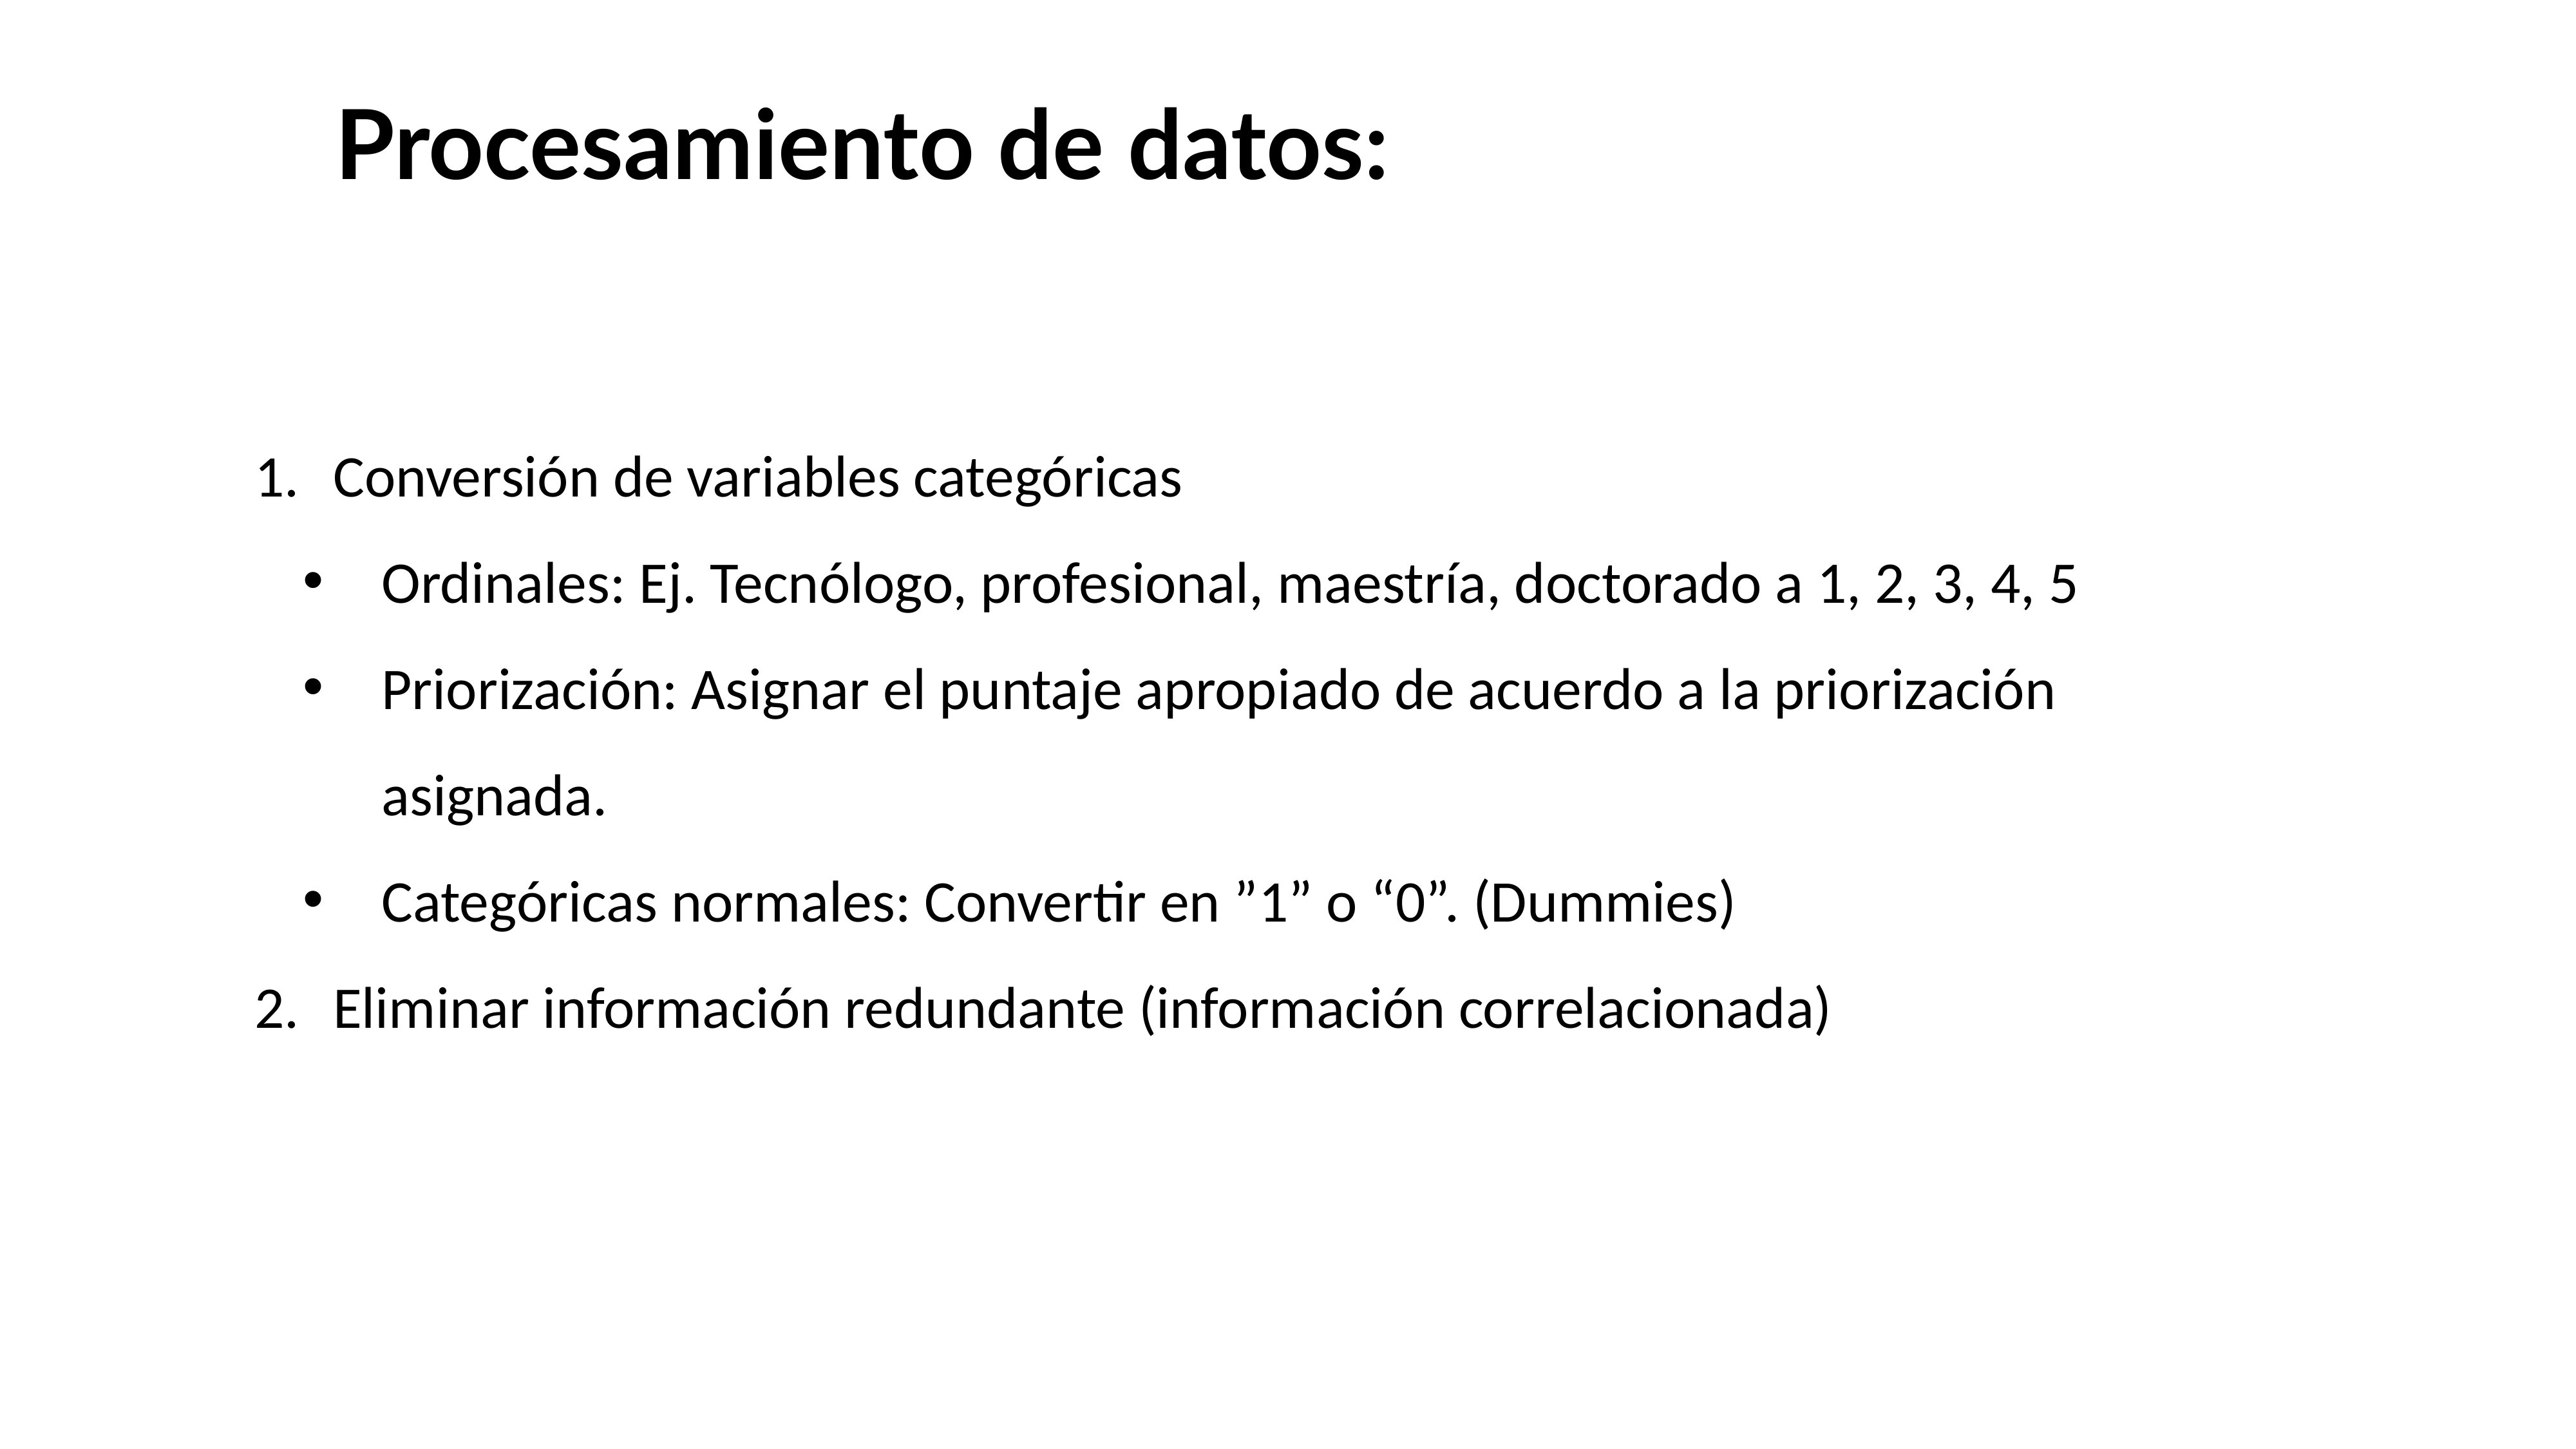

Procesamiento de datos:
Conversión de variables categóricas
Ordinales: Ej. Tecnólogo, profesional, maestría, doctorado a 1, 2, 3, 4, 5
Priorización: Asignar el puntaje apropiado de acuerdo a la priorización asignada.
Categóricas normales: Convertir en ”1” o “0”. (Dummies)
Eliminar información redundante (información correlacionada)